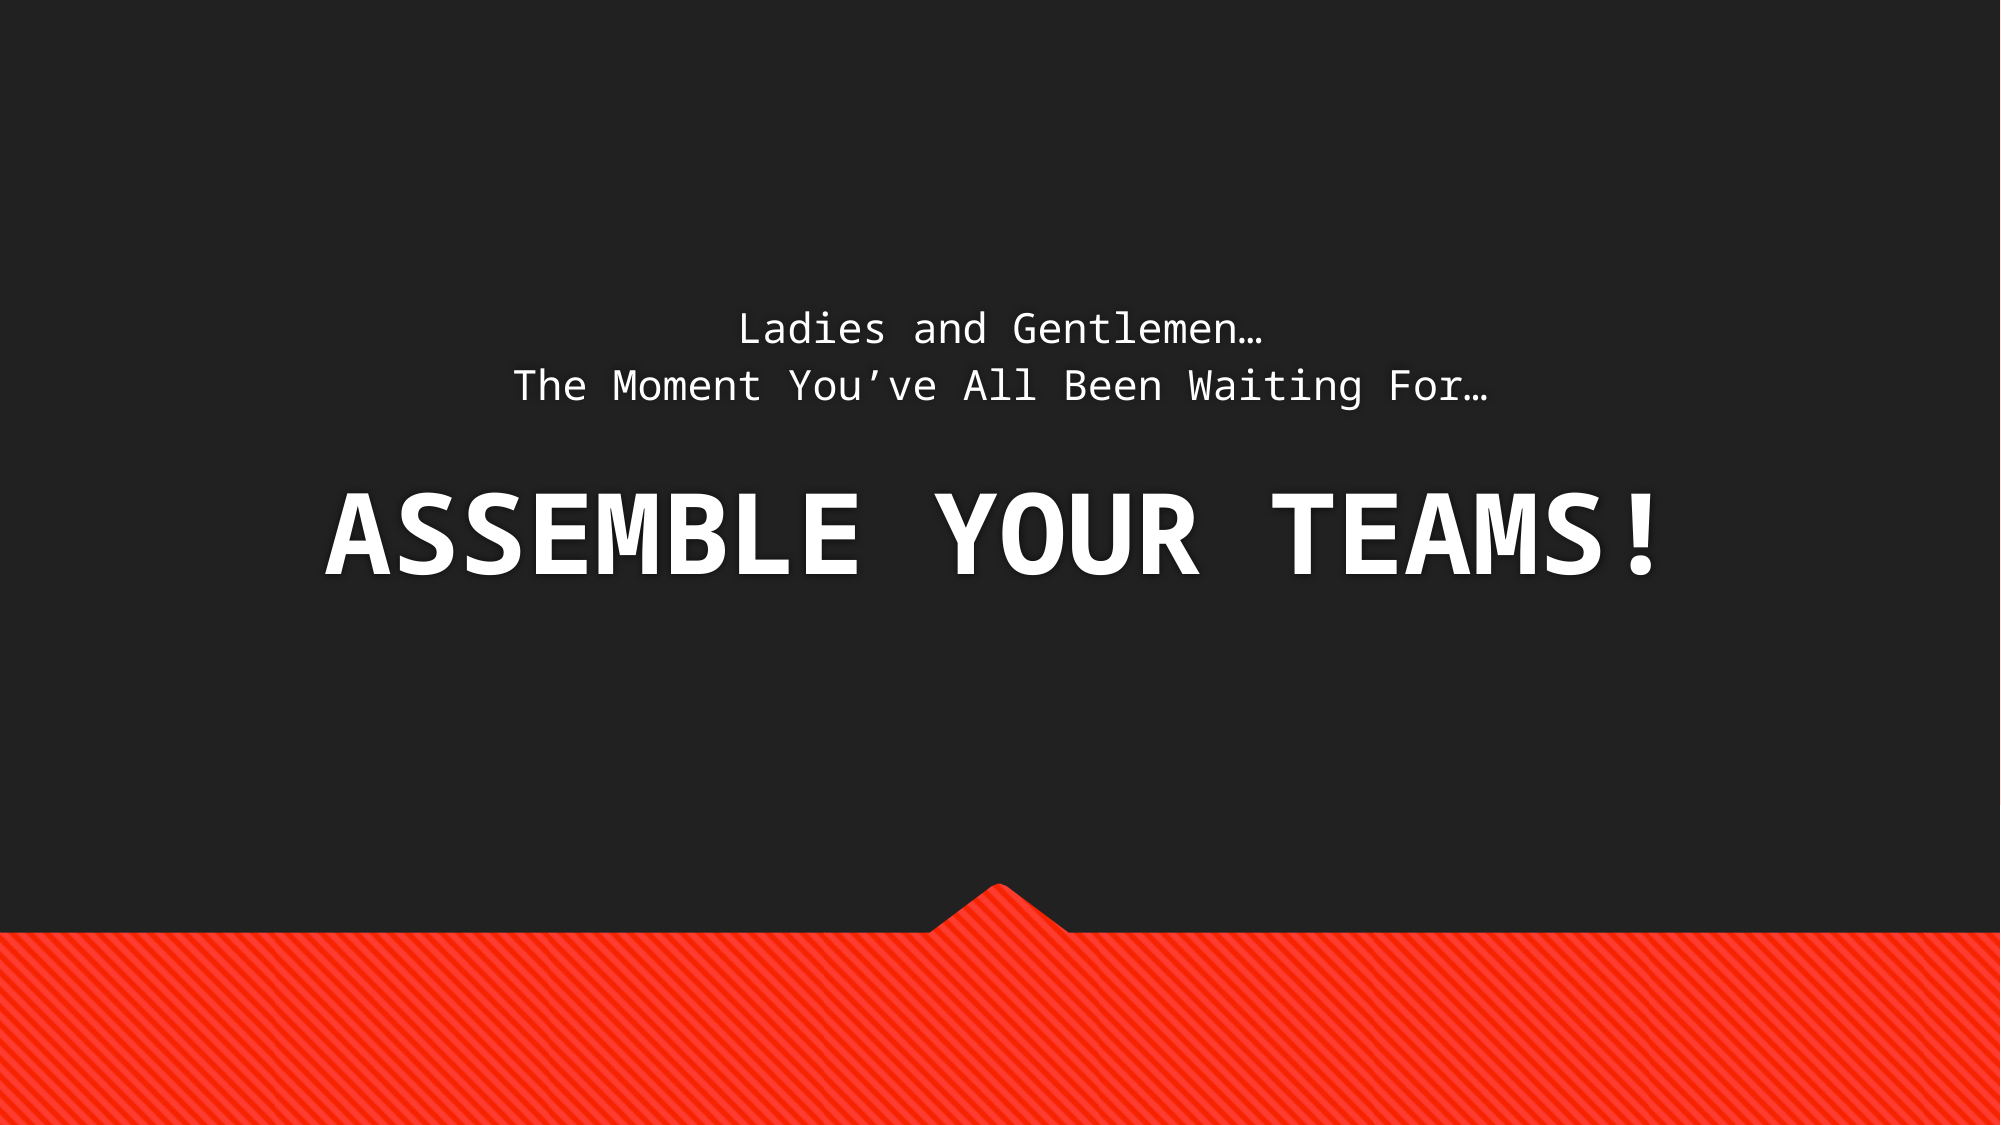

Ladies and Gentlemen…
The Moment You’ve All Been Waiting For…
# ASSEMBLE YOUR TEAMS!